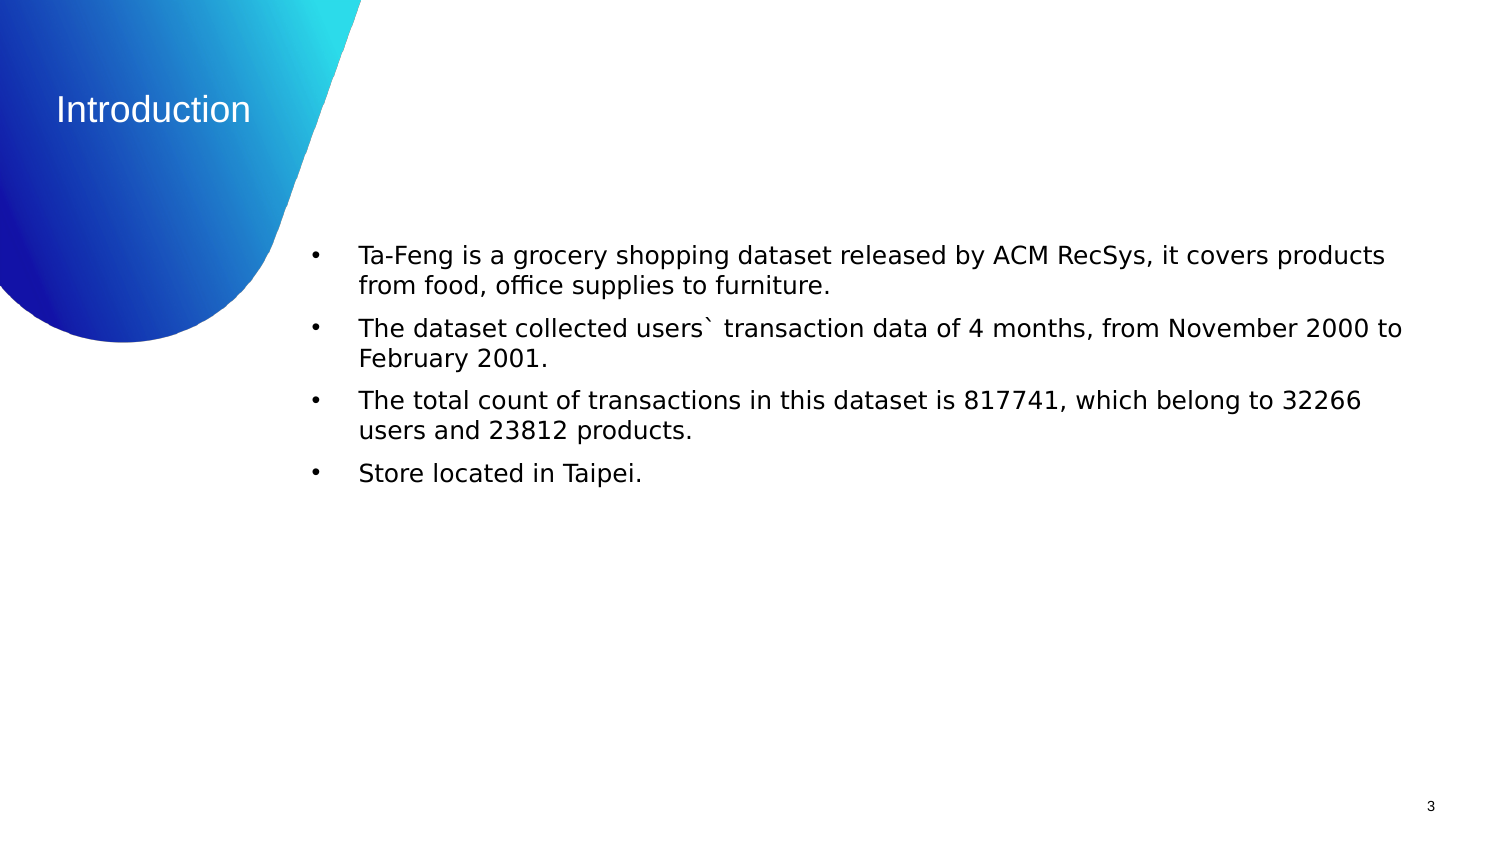

# Introduction
Ta-Feng is a grocery shopping dataset released by ACM RecSys, it covers products from food, office supplies to furniture.
The dataset collected users` transaction data of 4 months, from November 2000 to February 2001.
The total count of transactions in this dataset is 817741, which belong to 32266 users and 23812 products.
Store located in Taipei.
3
3